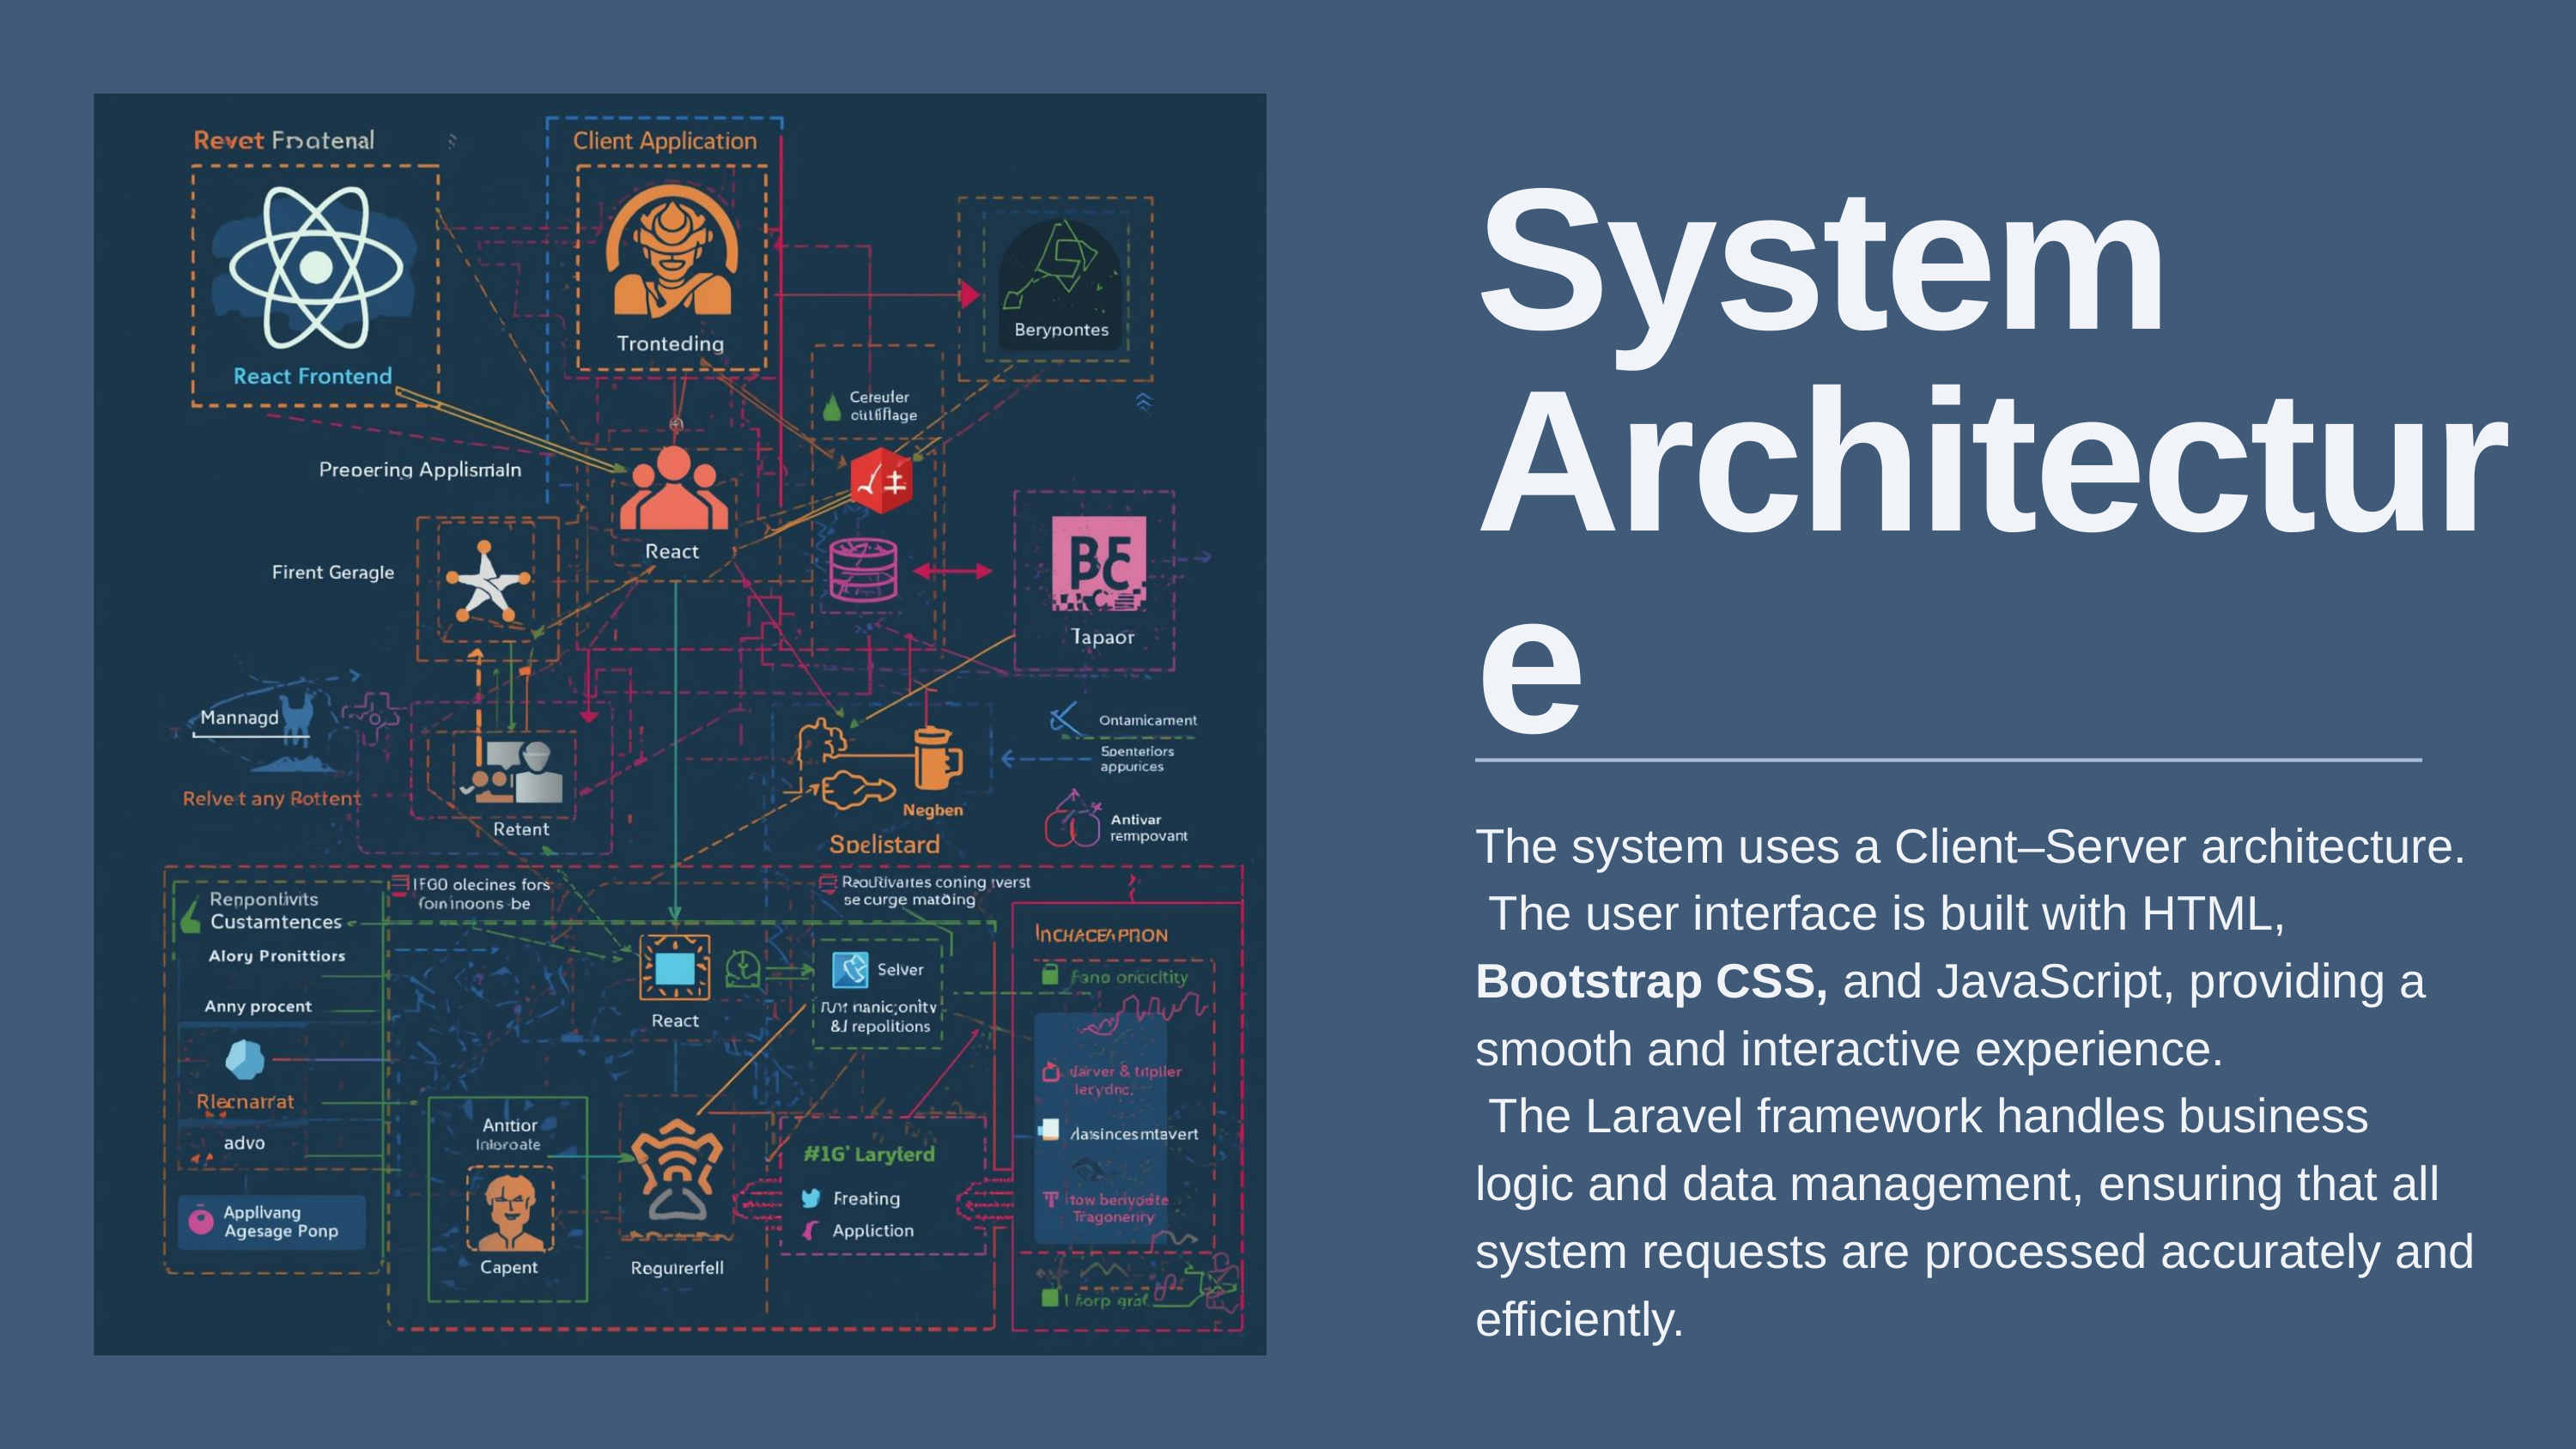

System Architecture

The system uses a Client–Server architecture.
 The user interface is built with HTML, Bootstrap CSS, and JavaScript, providing a smooth and interactive experience.
 The Laravel framework handles business logic and data management, ensuring that all system requests are processed accurately and efficiently.